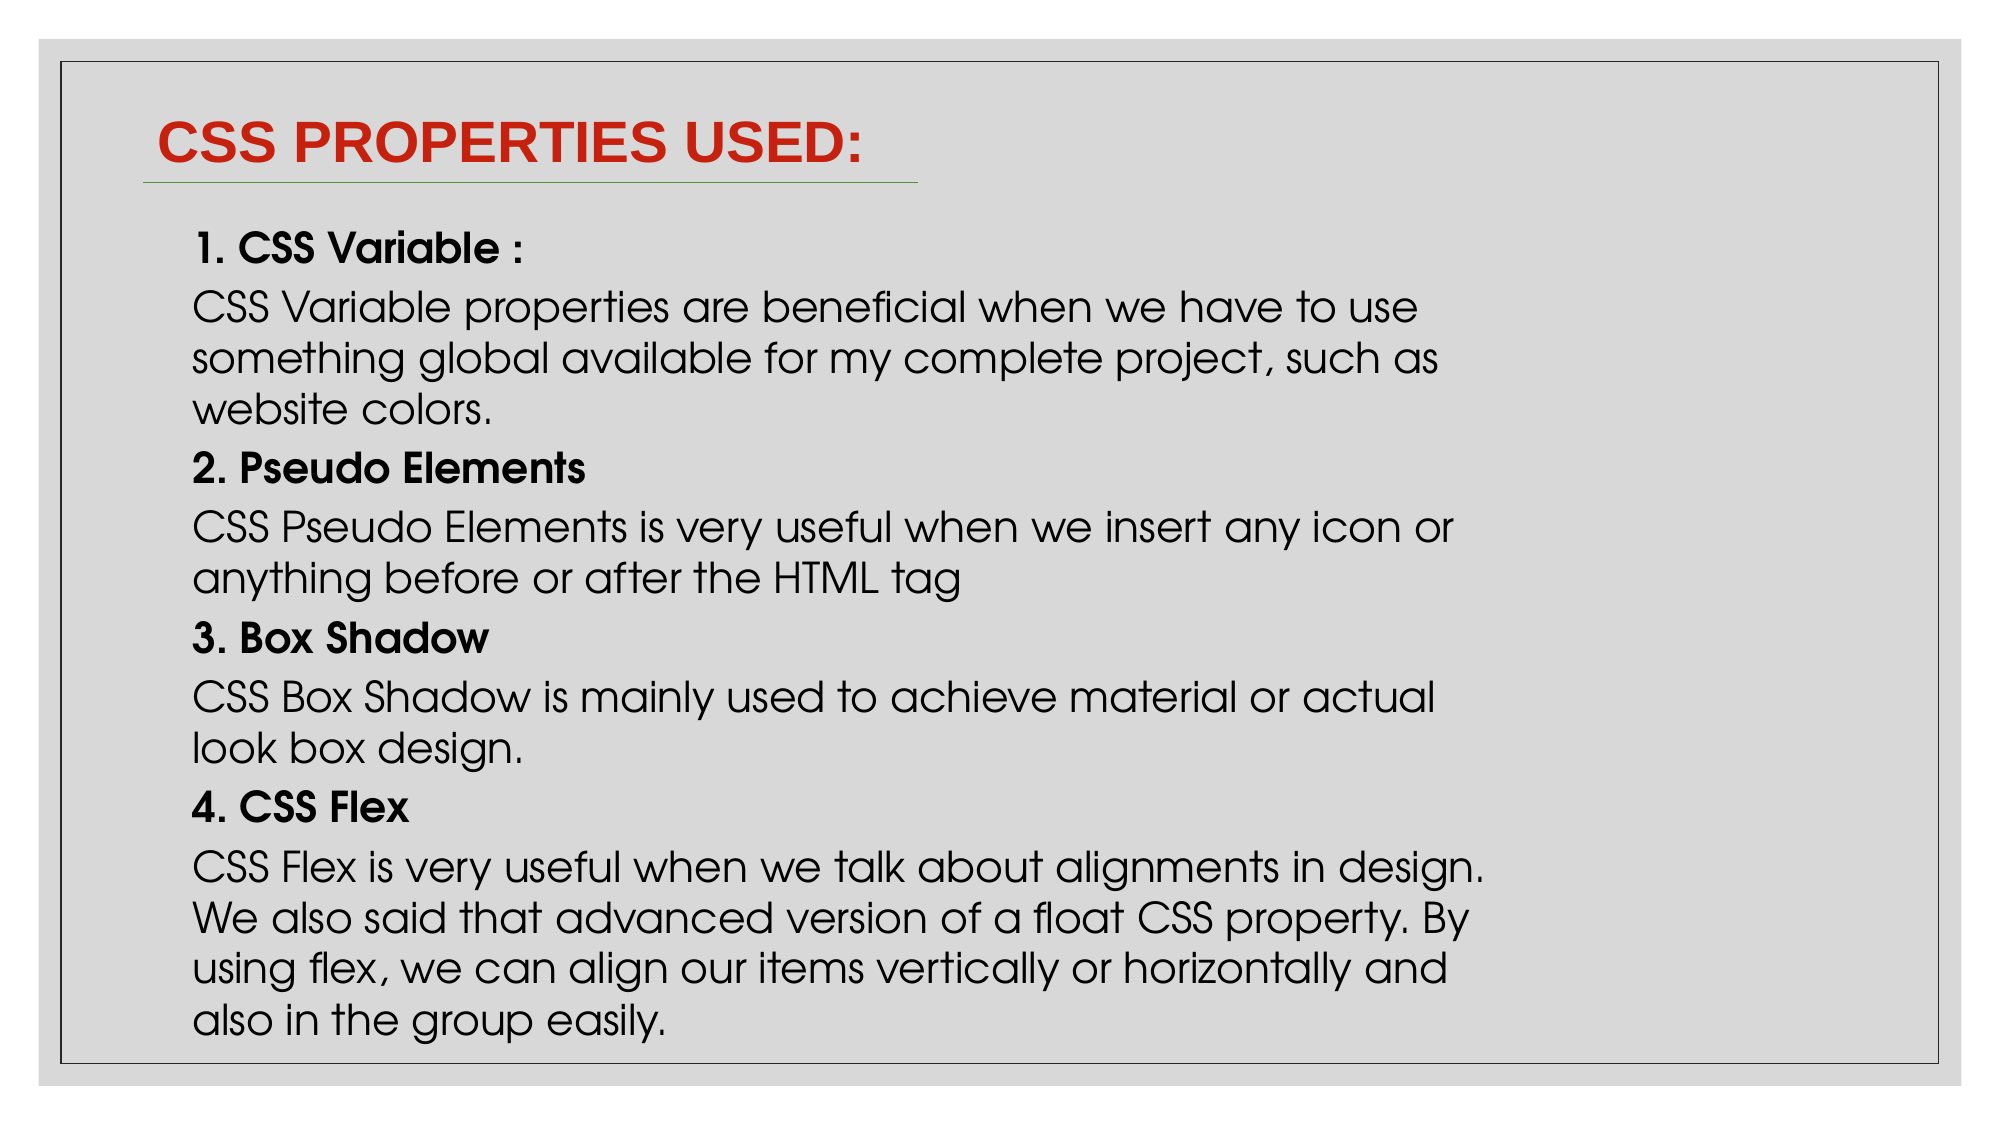

CSS PROPERTIES USED:
1. CSS Variable :
CSS Variable properties are beneficial when we have to use something global available for my complete project, such as website colors.
2. Pseudo Elements
CSS Pseudo Elements is very useful when we insert any icon or anything before or after the HTML tag
3. Box Shadow
CSS Box Shadow is mainly used to achieve material or actual look box design.
4. CSS Flex
CSS Flex is very useful when we talk about alignments in design. We also said that advanced version of a float CSS property. By using flex, we can align our items vertically or horizontally and also in the group easily.